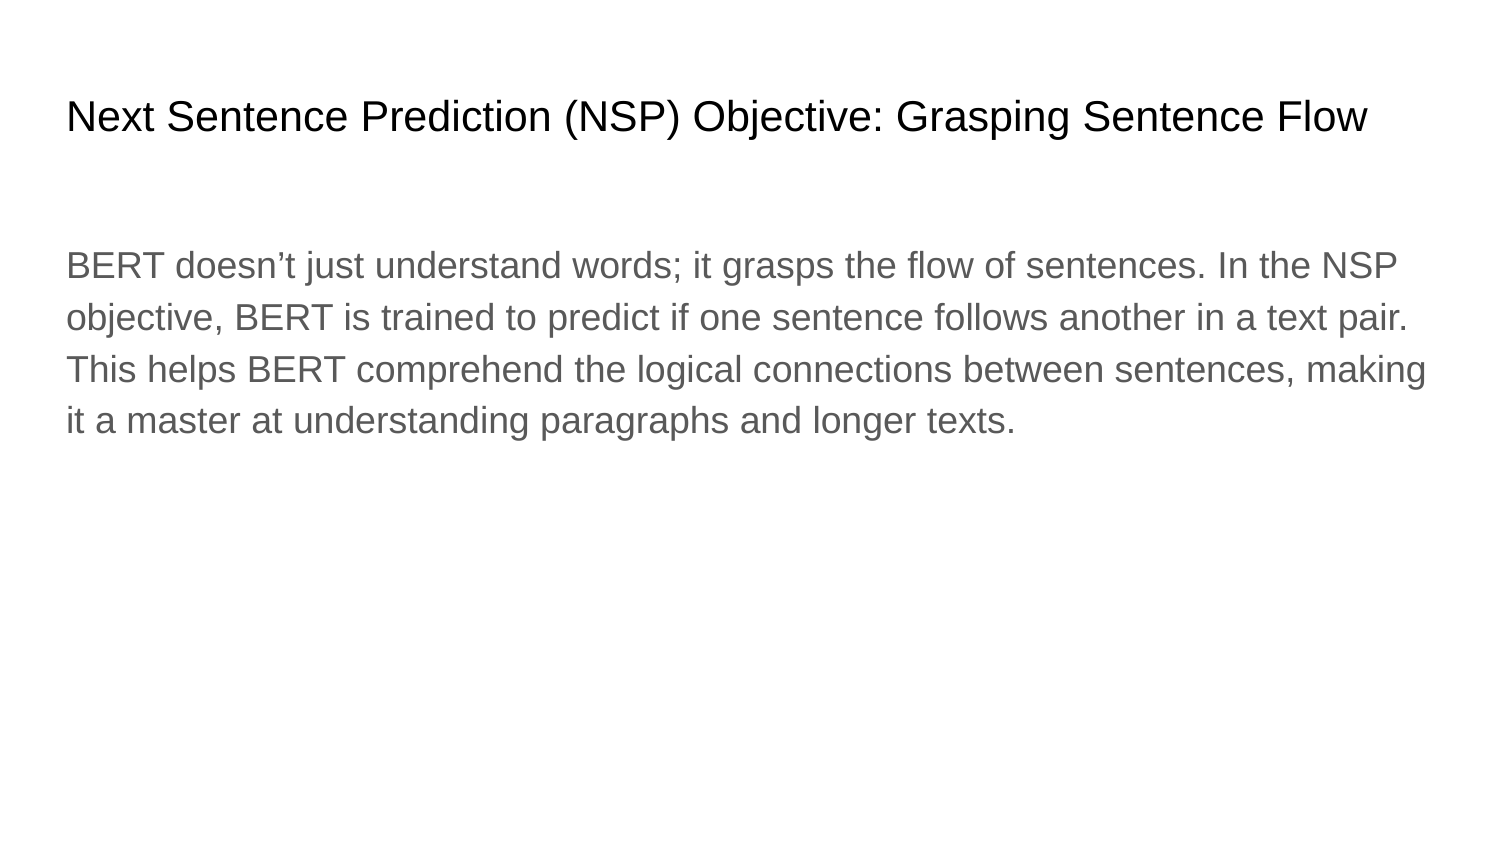

# Next Sentence Prediction (NSP) Objective: Grasping Sentence Flow

BERT doesn’t just understand words; it grasps the flow of sentences. In the NSP objective, BERT is trained to predict if one sentence follows another in a text pair. This helps BERT comprehend the logical connections between sentences, making it a master at understanding paragraphs and longer texts.